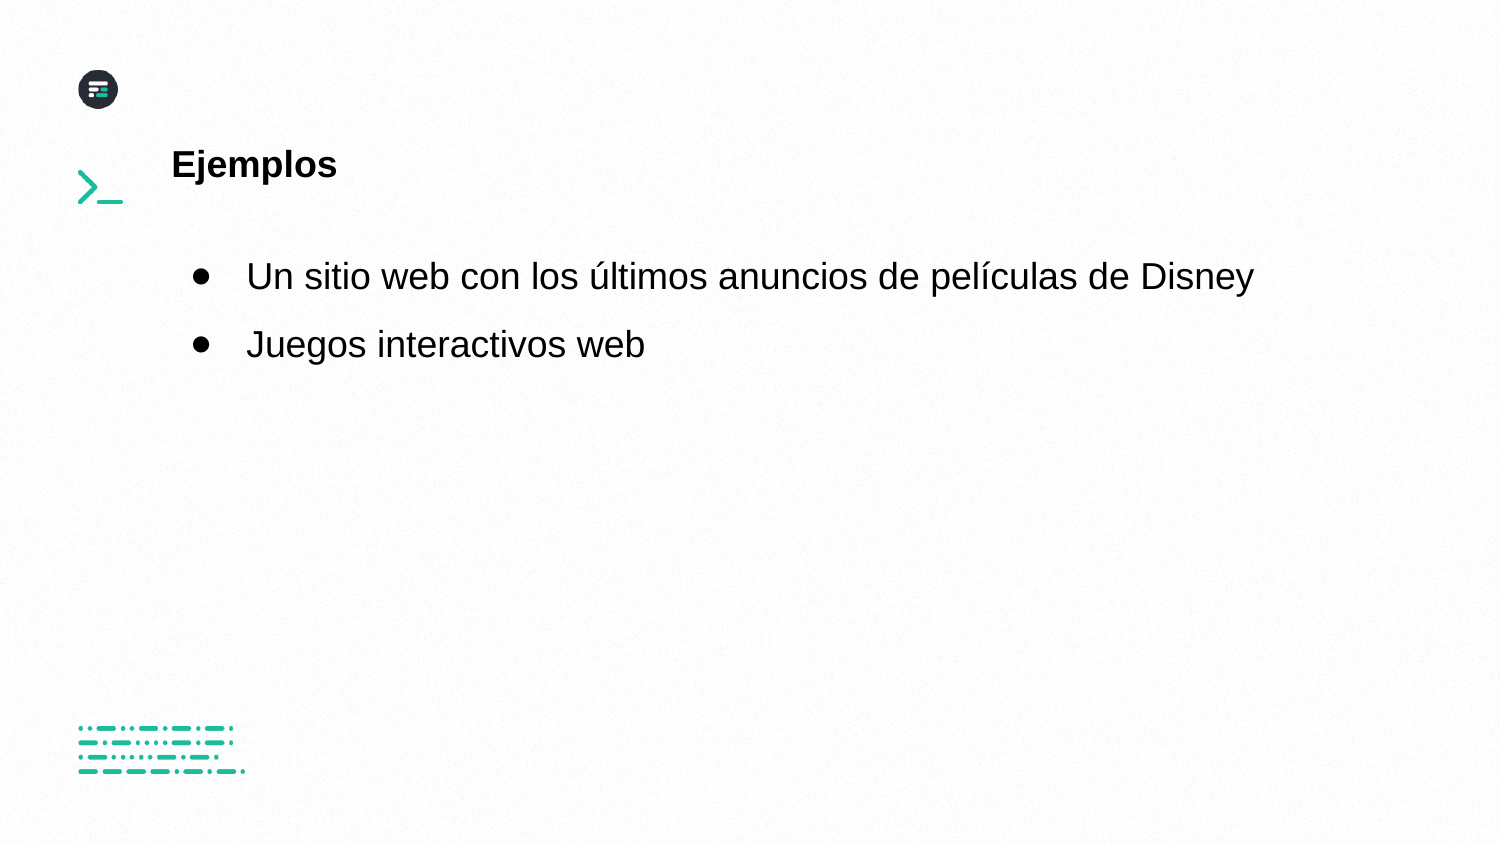

# Ejemplos

Un sitio web con los últimos anuncios de películas de Disney
Juegos interactivos web